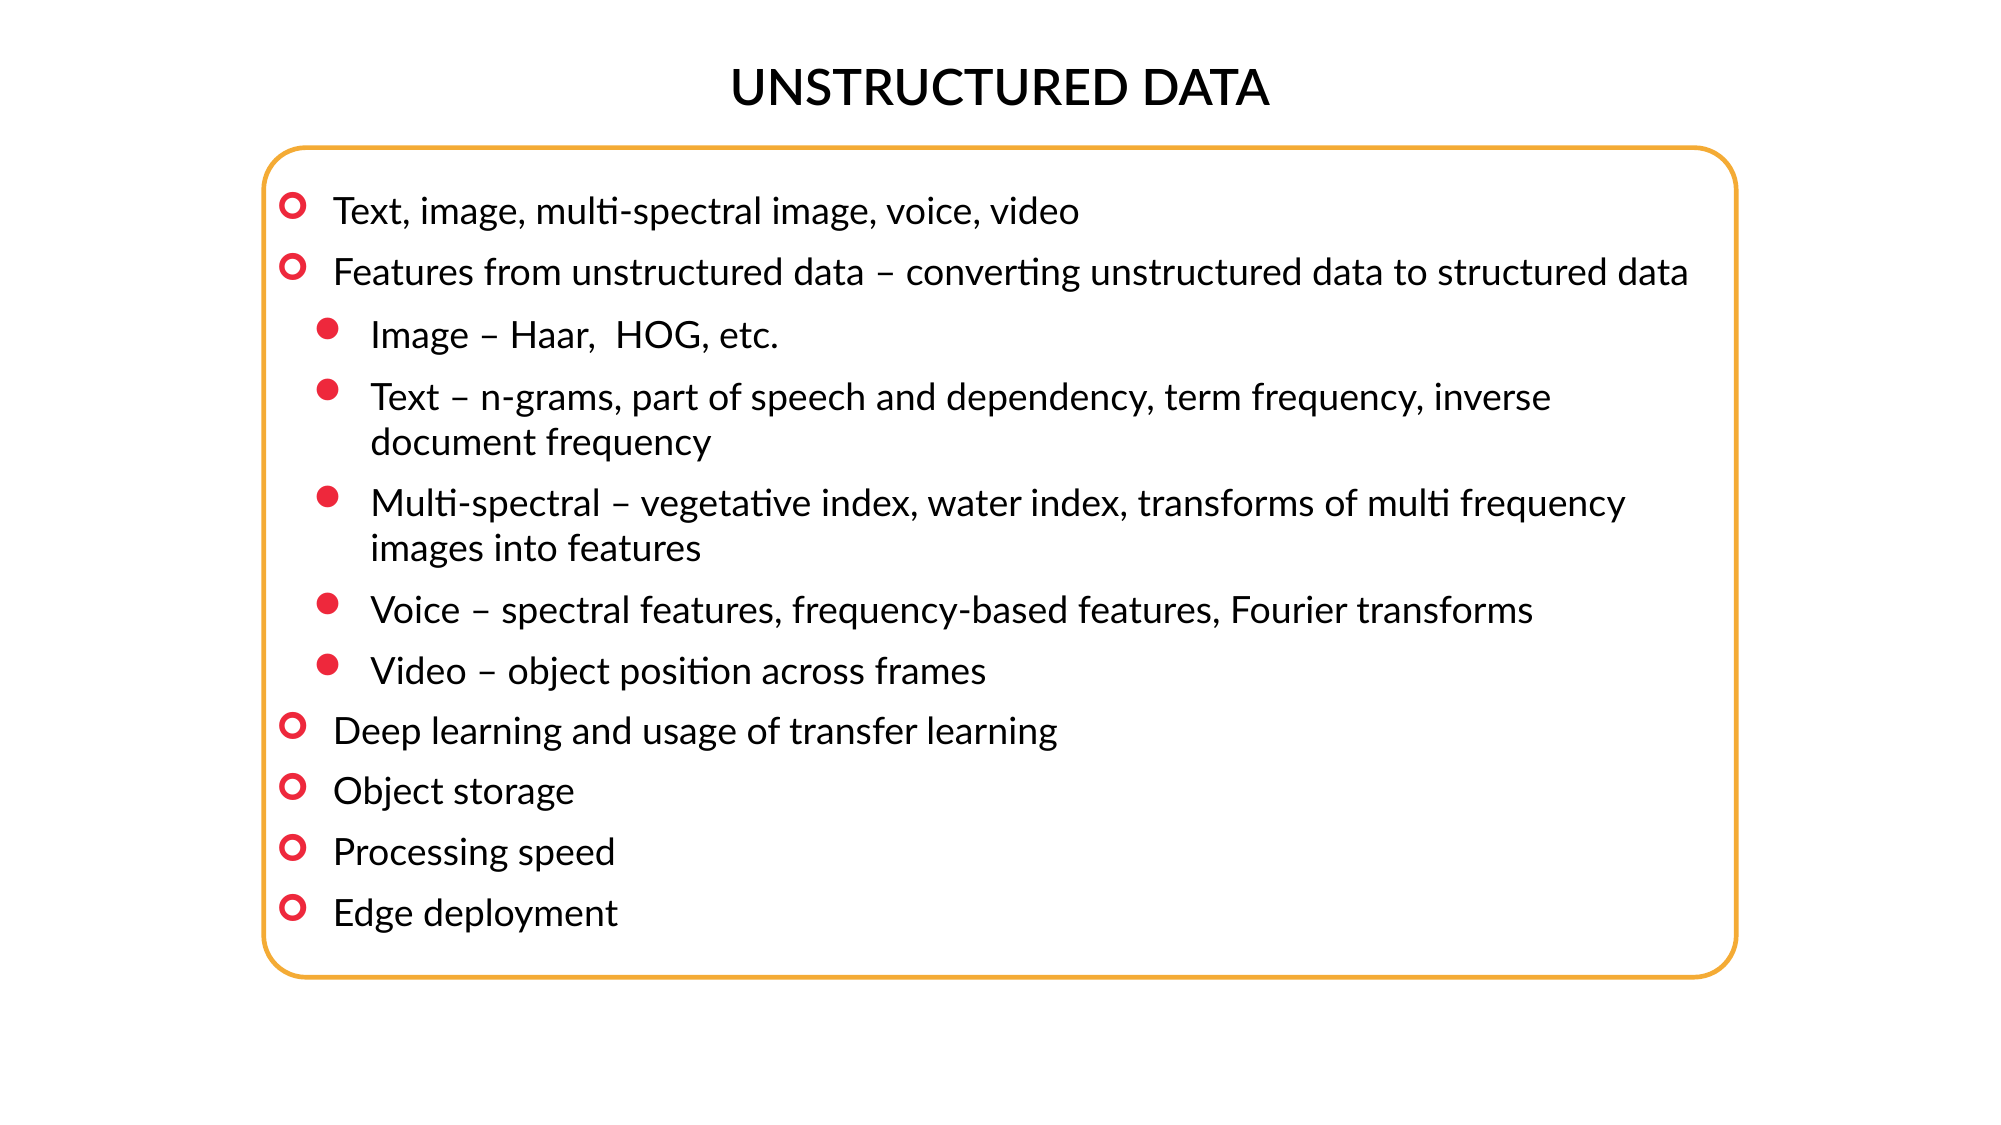

UNSTRUCTURED DATA
Text, image, multi-spectral image, voice, video
Features from unstructured data – converting unstructured data to structured data
Image – Haar,  HOG, etc.
Text – n-grams, part of speech and dependency, term frequency, inverse document frequency
Multi-spectral – vegetative index, water index, transforms of multi frequency images into features
Voice – spectral features, frequency-based features, Fourier transforms
Video – object position across frames
Deep learning and usage of transfer learning
Object storage
Processing speed
Edge deployment